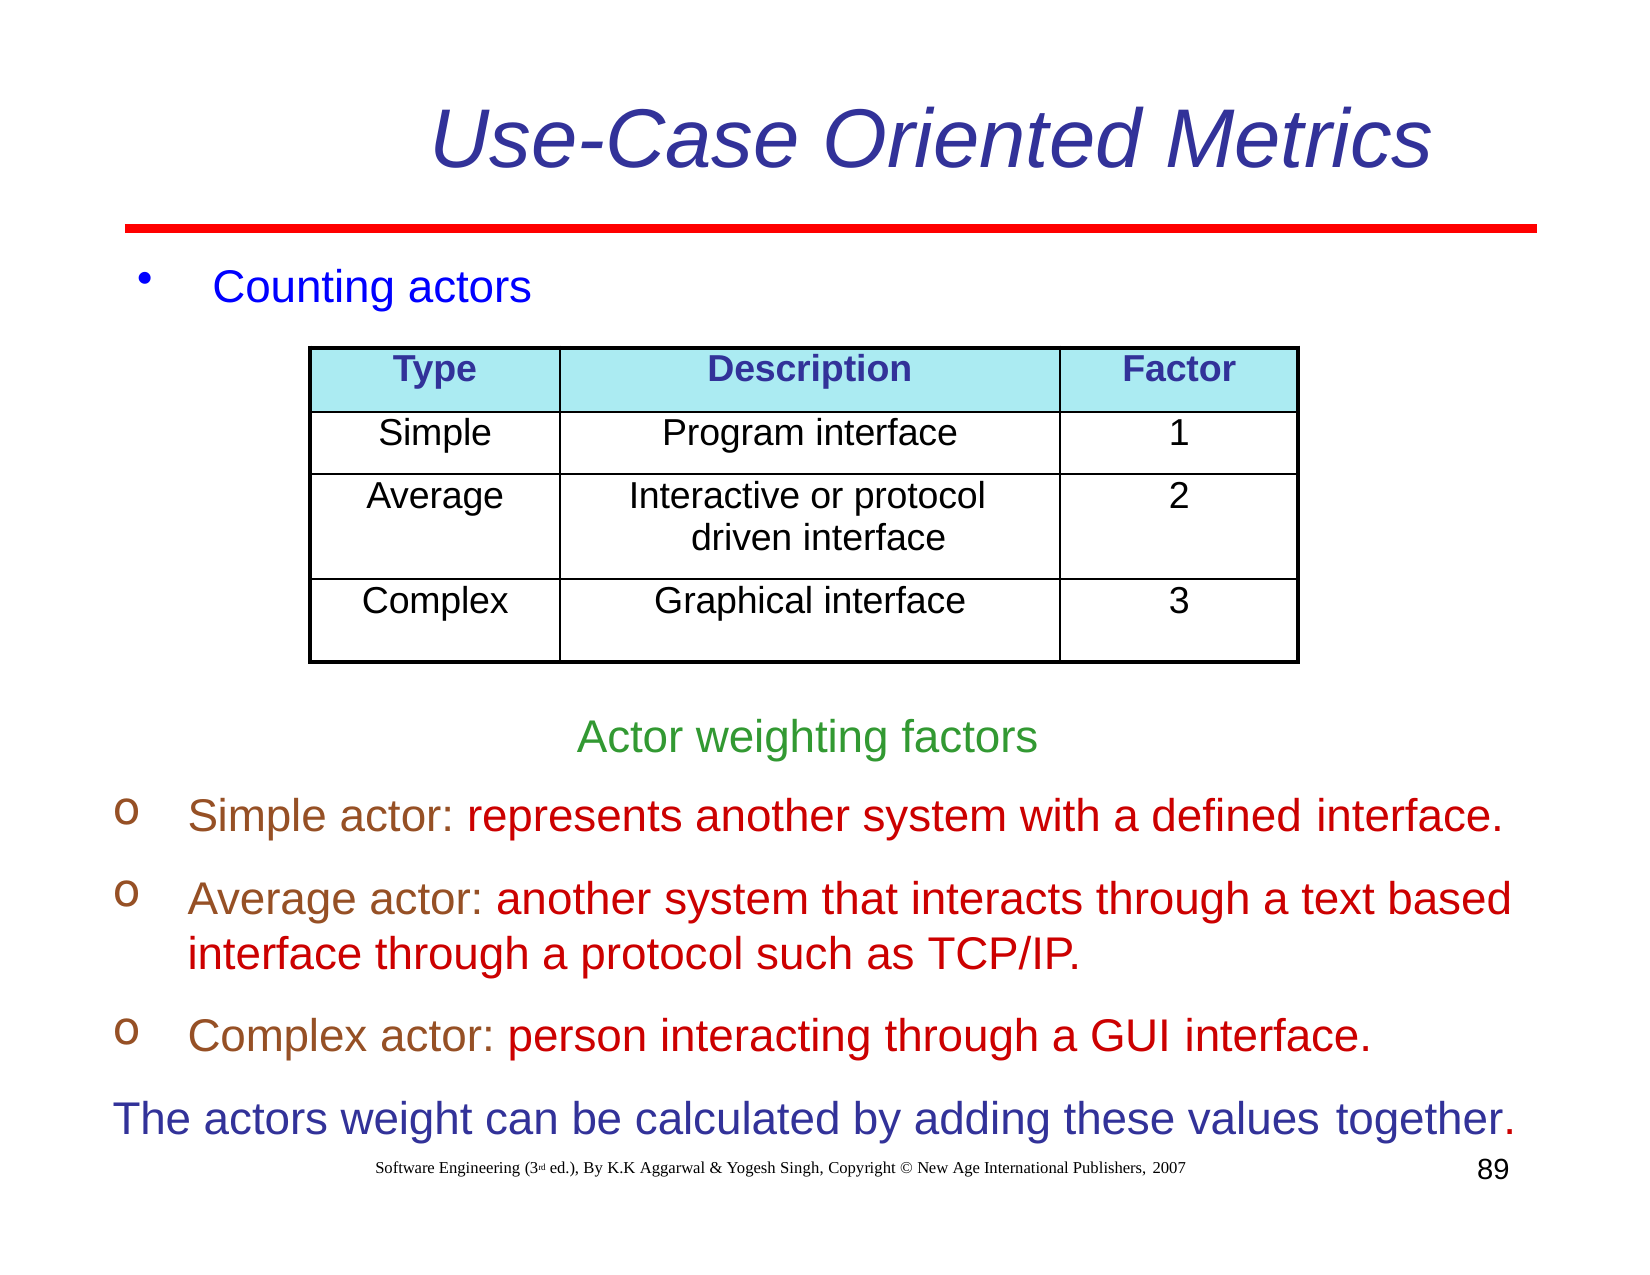

# Use-Case Oriented Metrics

Counting actors
| Type | Description | Factor |
| --- | --- | --- |
| Simple | Program interface | 1 |
| Average | Interactive or protocol driven interface | 2 |
| Complex | Graphical interface | 3 |
Actor weighting factors
Simple actor: represents another system with a defined interface.
Average actor: another system that interacts through a text based  interface through a protocol such as TCP/IP.
Complex actor: person interacting through a GUI interface.
The actors weight can be calculated by adding these values together.
89
Software Engineering (3rd  ed.), By K.K Aggarwal & Yogesh Singh, Copyright © New Age International Publishers, 2007